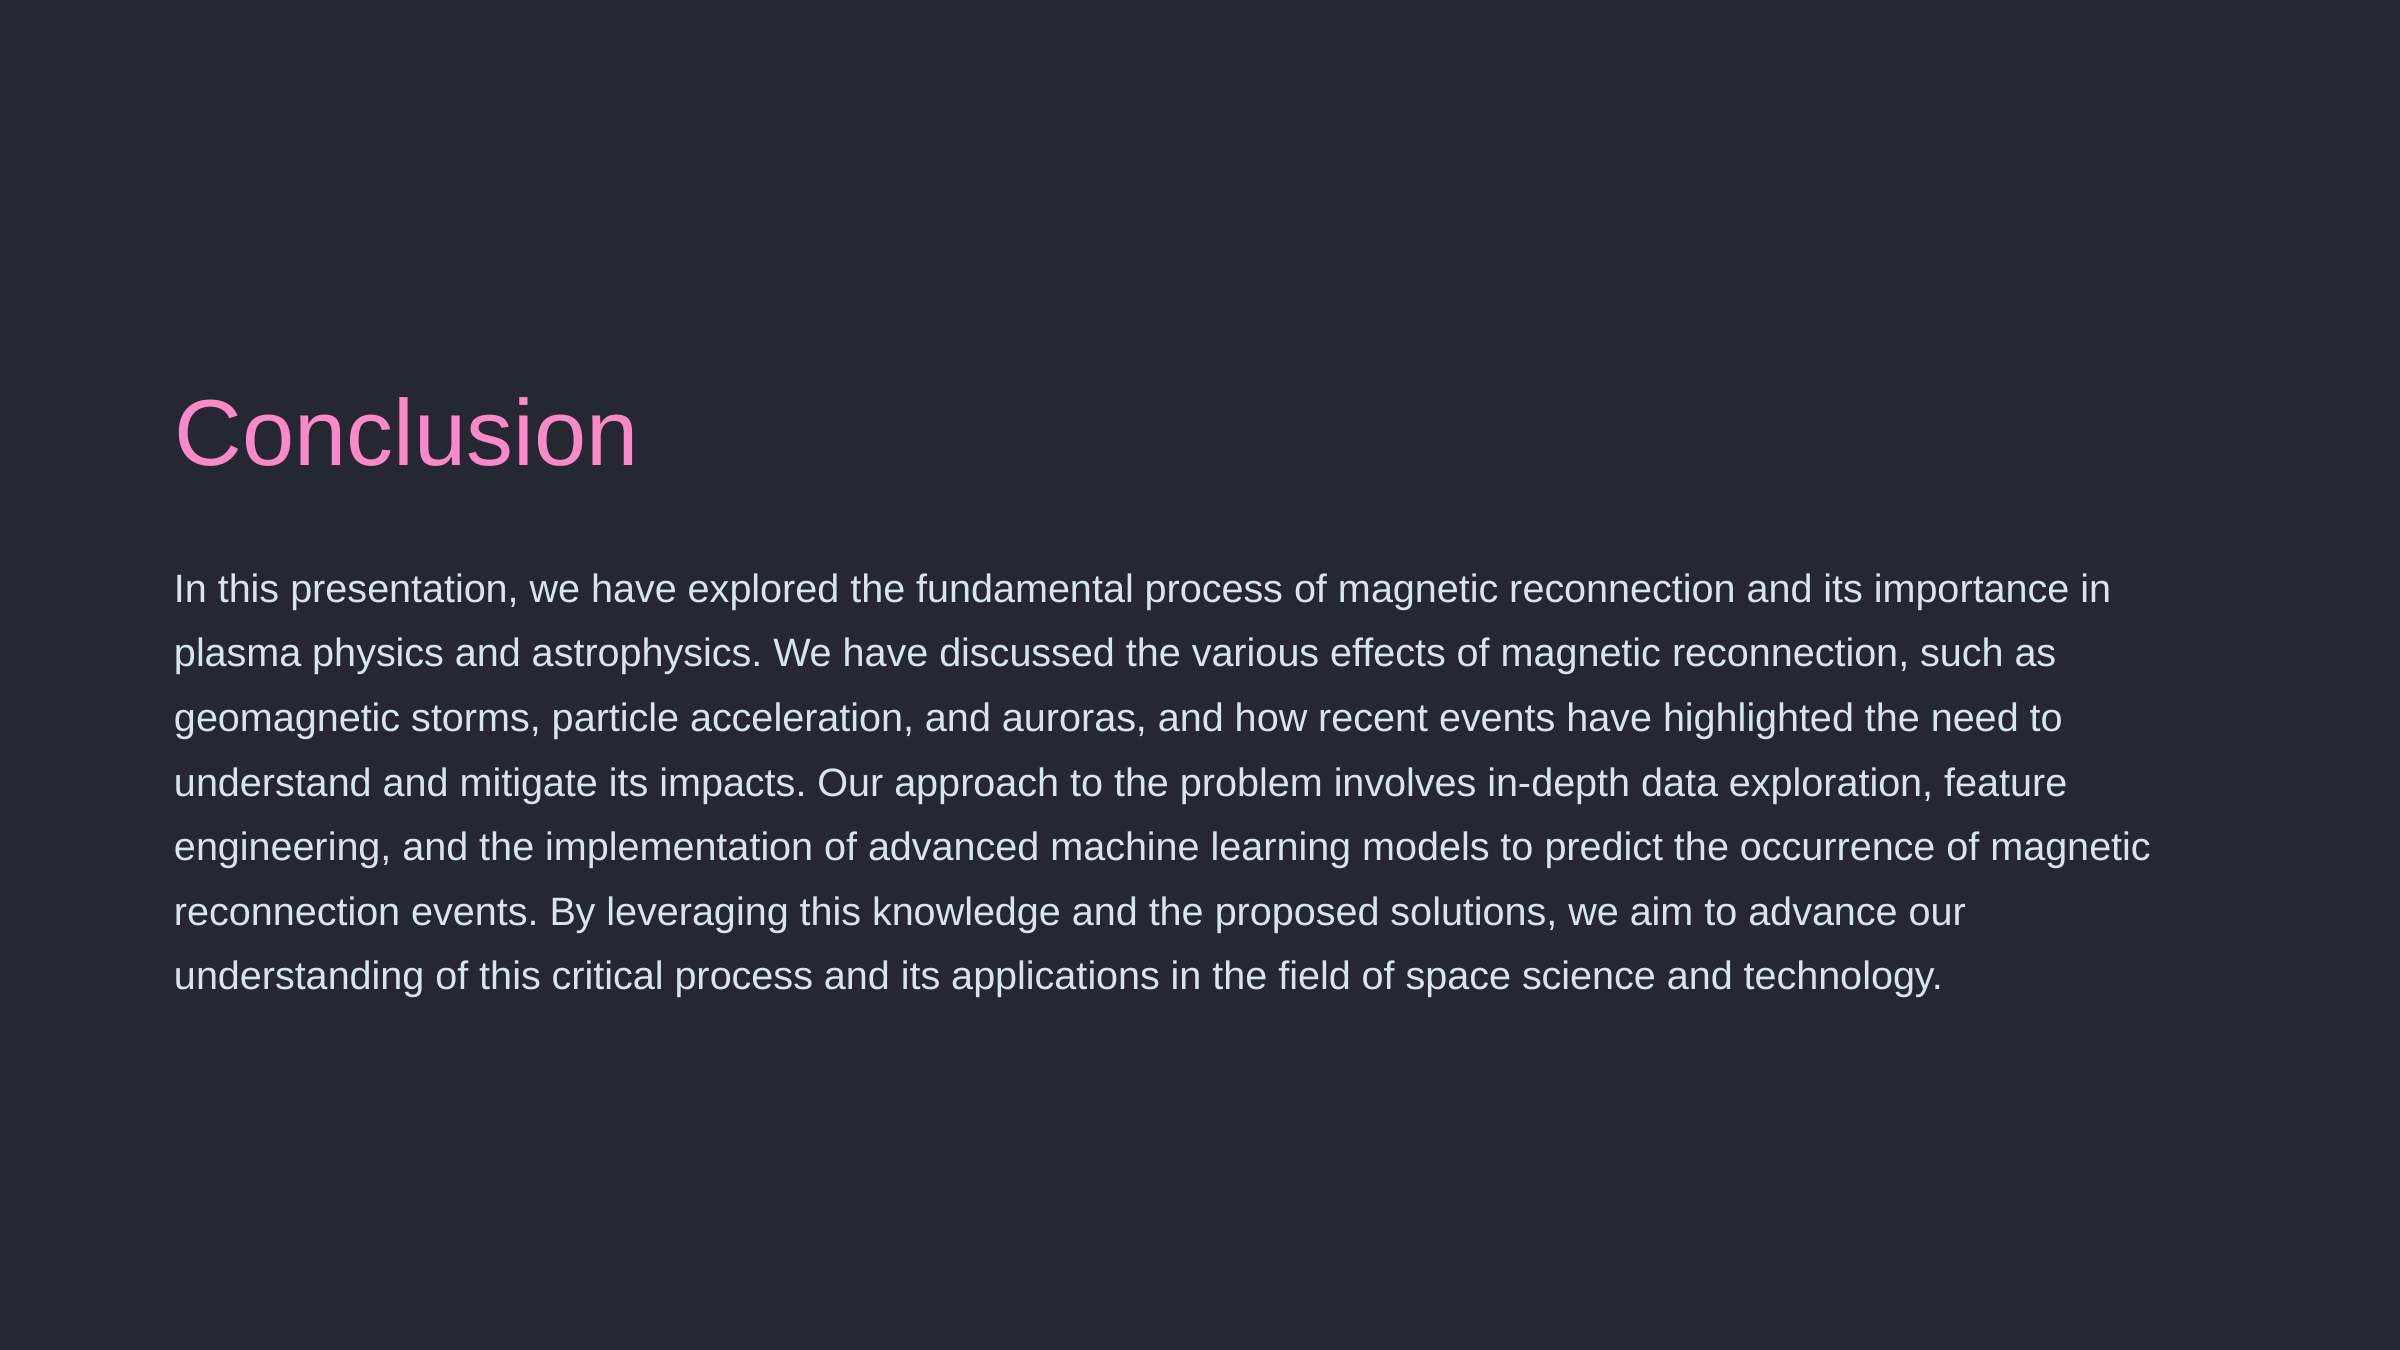

Conclusion
In this presentation, we have explored the fundamental process of magnetic reconnection and its importance in plasma physics and astrophysics. We have discussed the various effects of magnetic reconnection, such as geomagnetic storms, particle acceleration, and auroras, and how recent events have highlighted the need to understand and mitigate its impacts. Our approach to the problem involves in-depth data exploration, feature engineering, and the implementation of advanced machine learning models to predict the occurrence of magnetic reconnection events. By leveraging this knowledge and the proposed solutions, we aim to advance our understanding of this critical process and its applications in the field of space science and technology.